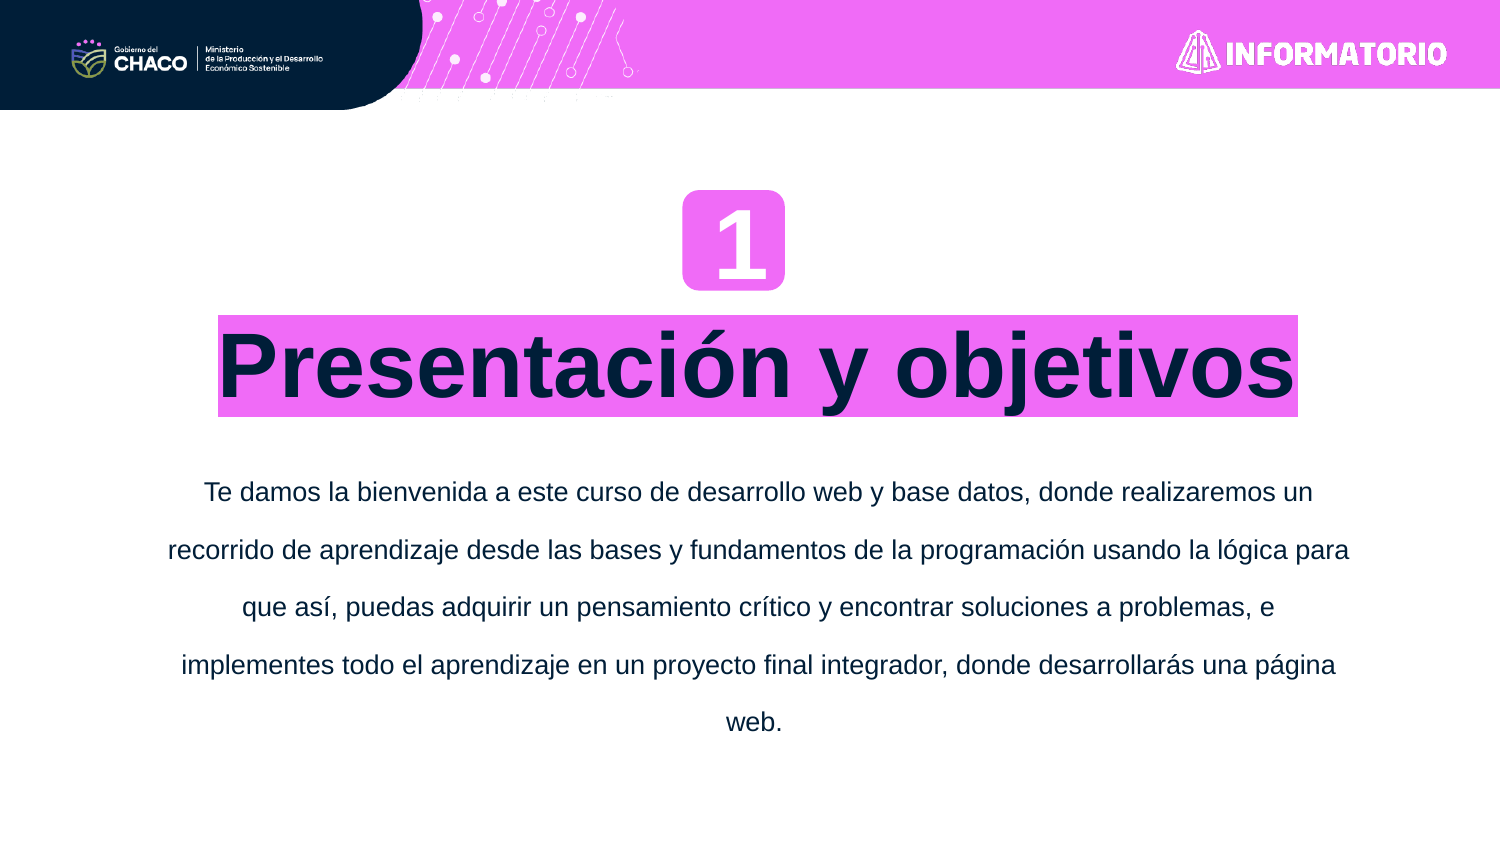

1

Presentación y objetivos
Te damos la bienvenida a este curso de desarrollo web y base datos, donde realizaremos un recorrido de aprendizaje desde las bases y fundamentos de la programación usando la lógica para que así, puedas adquirir un pensamiento crítico y encontrar soluciones a problemas, e implementes todo el aprendizaje en un proyecto final integrador, donde desarrollarás una página web.